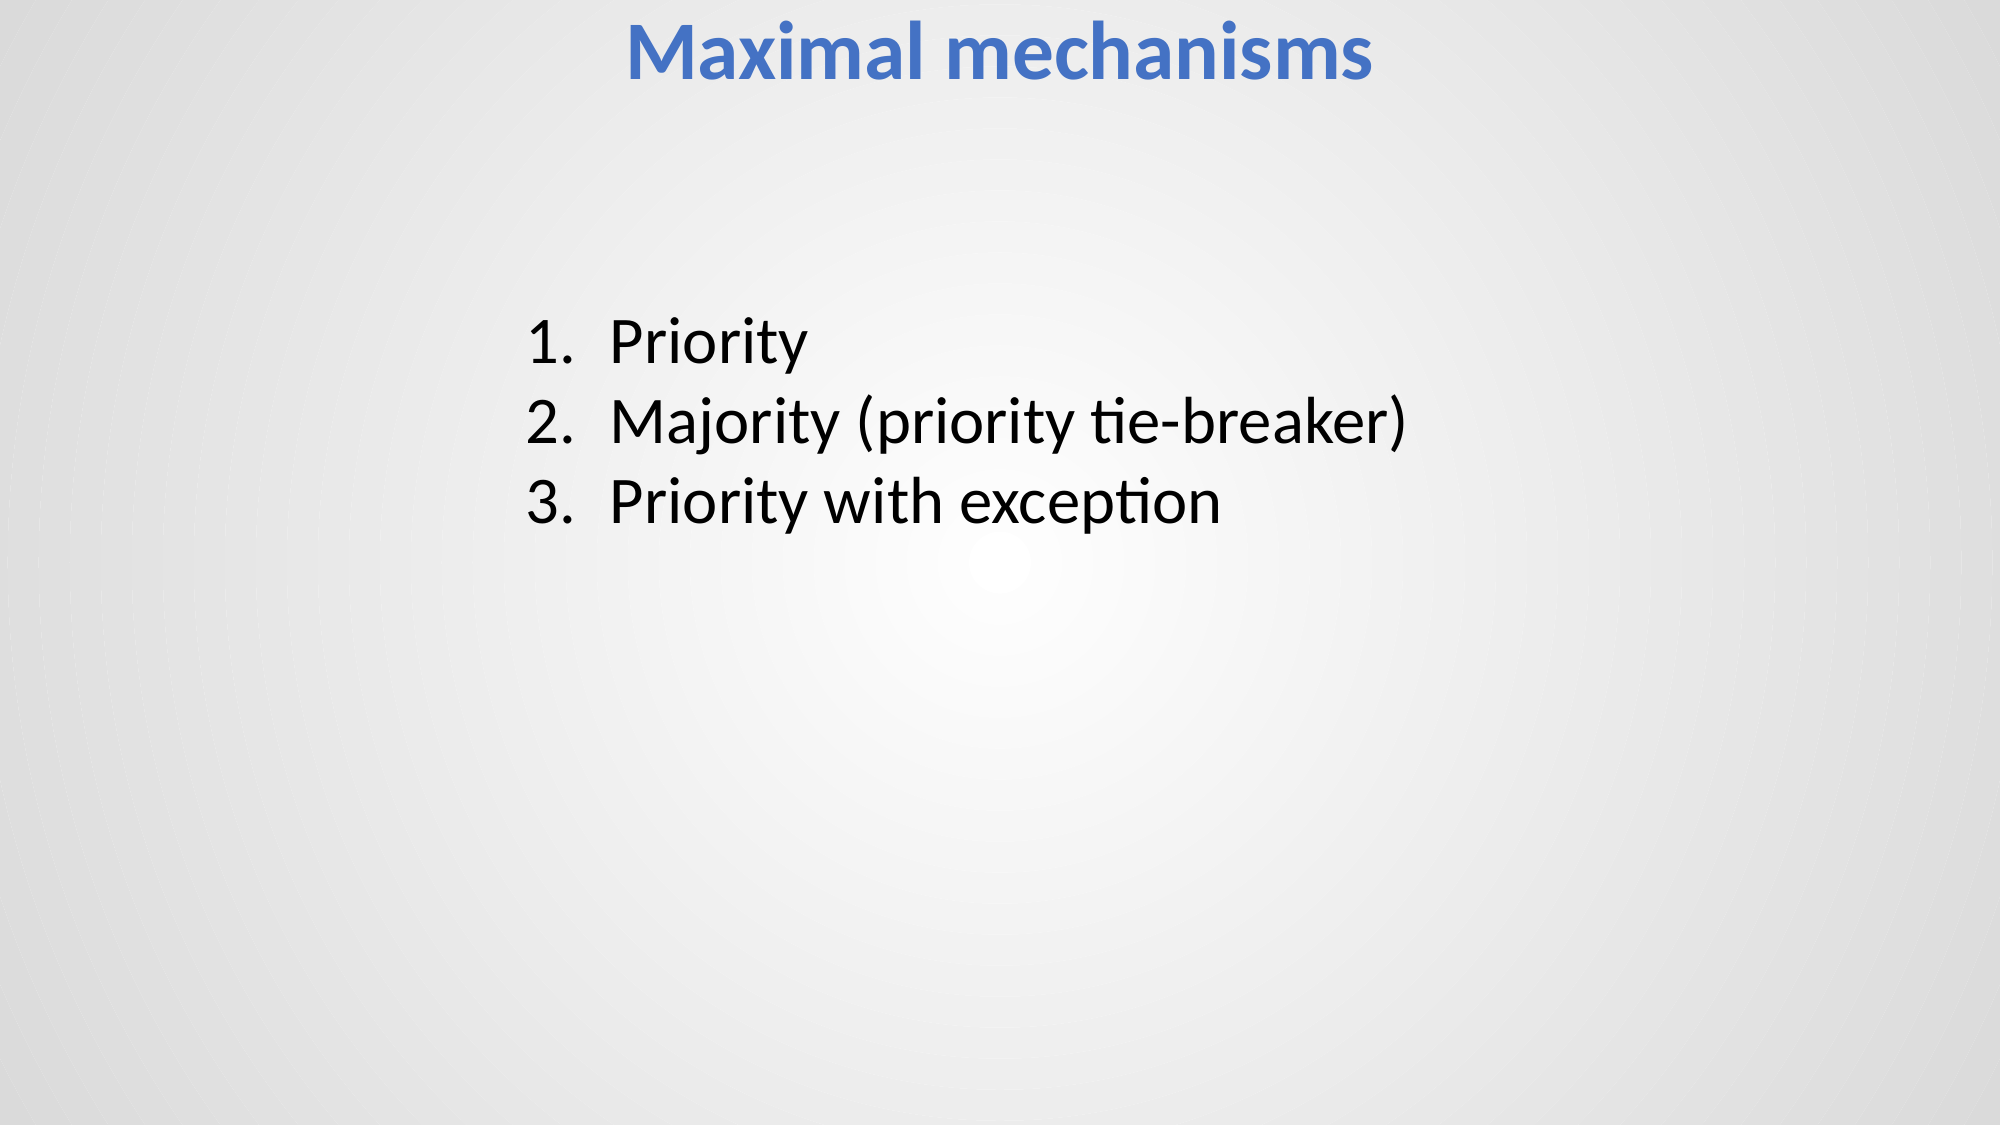

# Maximal mechanisms
Priority
Majority (priority tie-breaker)
Priority with exception